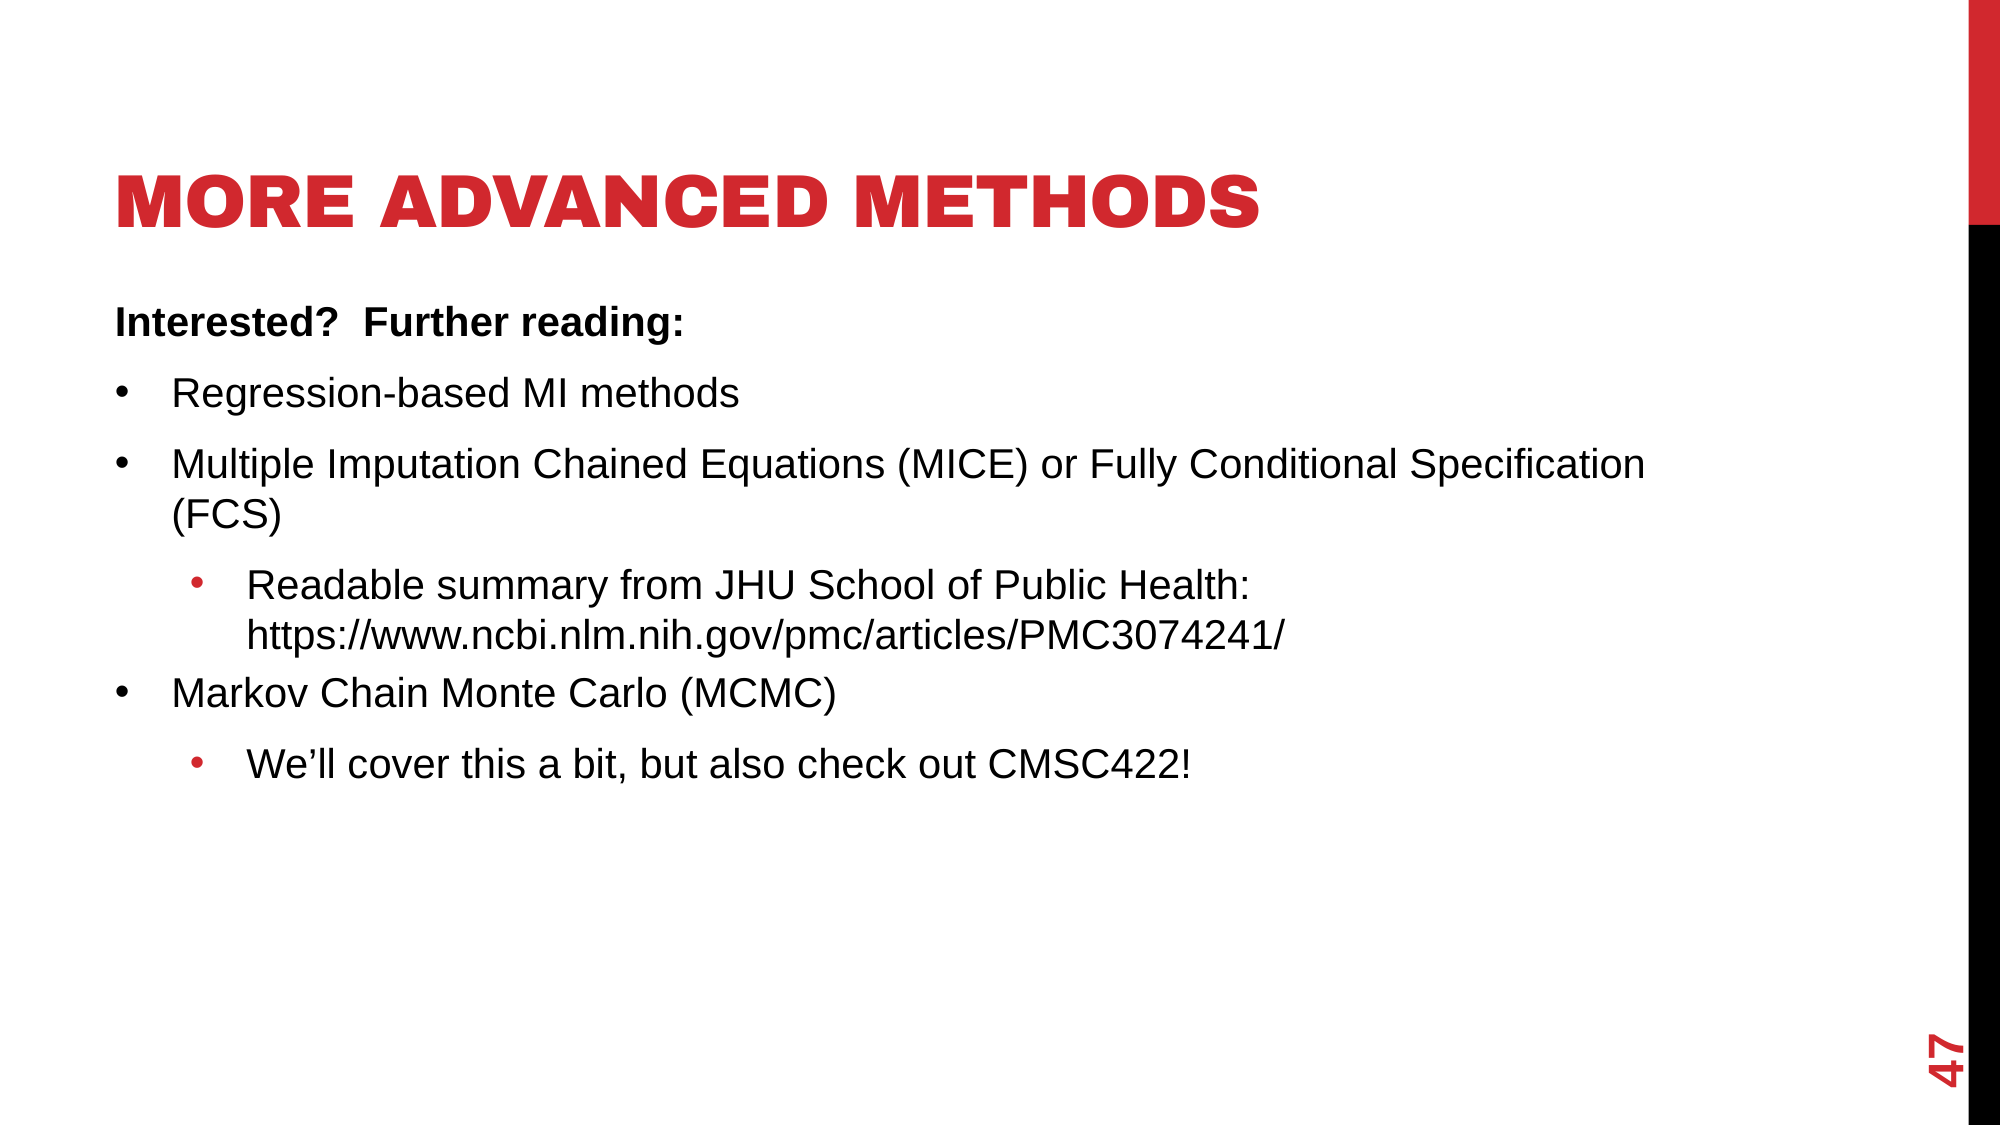

# More advanced methods
Interested?  Further reading:
Regression-based MI methods
Multiple Imputation Chained Equations (MICE) or Fully Conditional Specification (FCS)
Readable summary from JHU School of Public Health: https://www.ncbi.nlm.nih.gov/pmc/articles/PMC3074241/
Markov Chain Monte Carlo (MCMC)
We’ll cover this a bit, but also check out CMSC422!

47